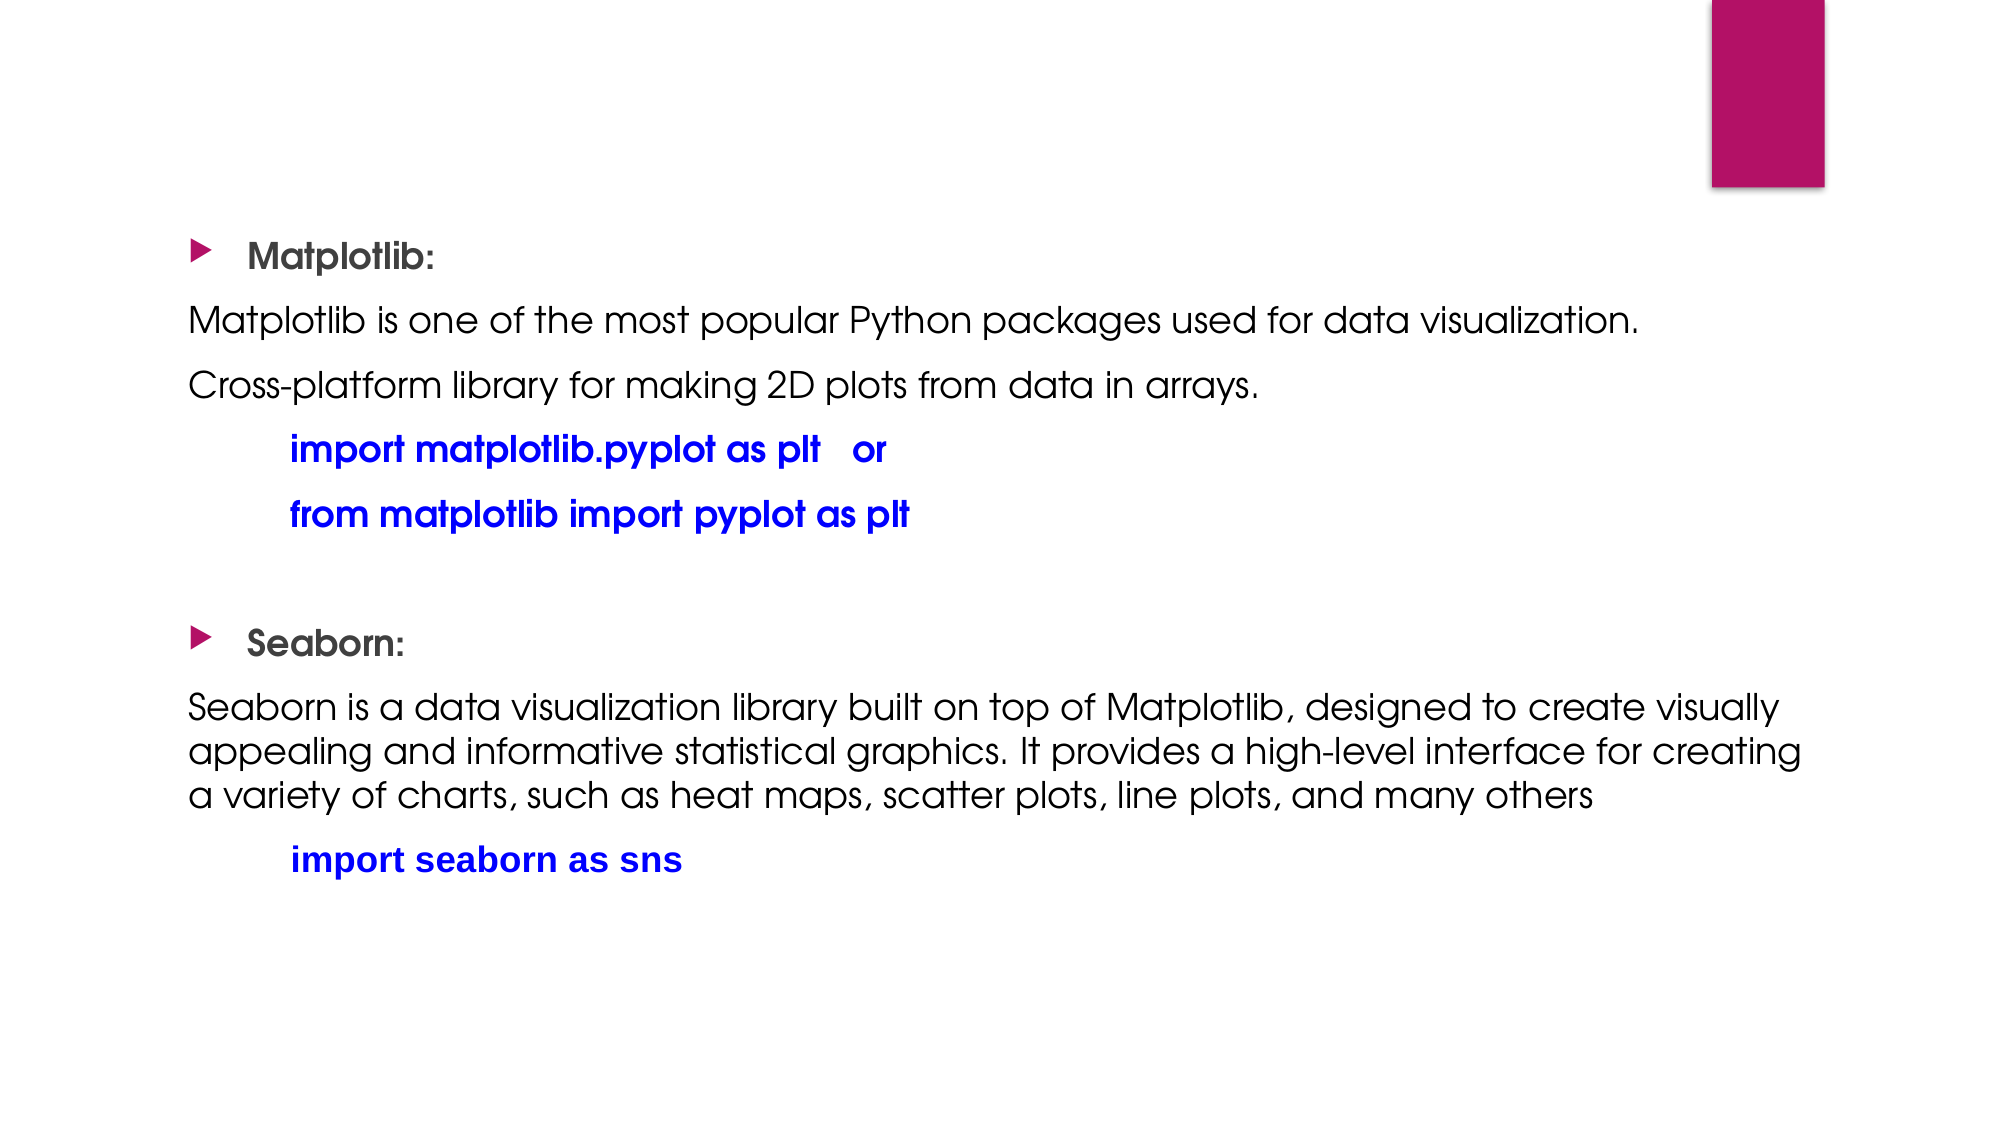

Matplotlib:
Matplotlib is one of the most popular Python packages used for data visualization.
Cross-platform library for making 2D plots from data in arrays.
          import matplotlib.pyplot as plt   or
          from matplotlib import pyplot as plt

Seaborn:
Seaborn is a data visualization library built on top of Matplotlib, designed to create visually appealing and informative statistical graphics. It provides a high-level interface for creating a variety of charts, such as heat maps, scatter plots, line plots, and many others
          import seaborn as sns